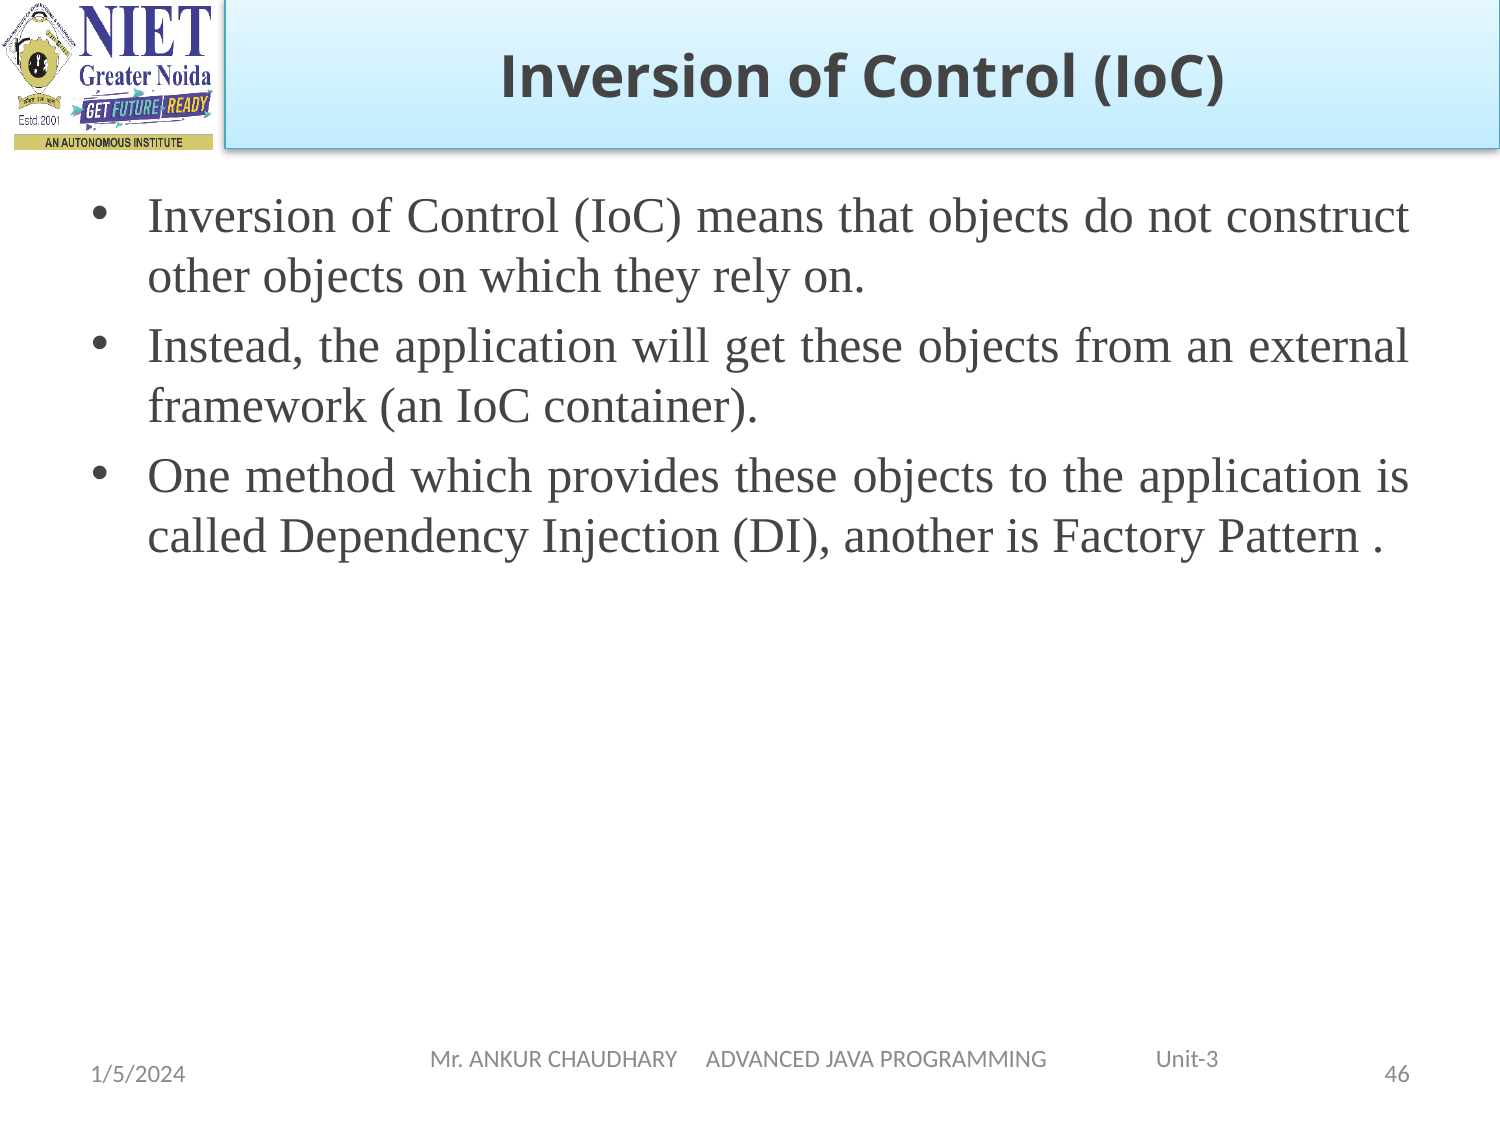

Inversion of Control (IoC)
Inversion of Control (IoC) means that objects do not construct other objects on which they rely on.
Instead, the application will get these objects from an external framework (an IoC container).
One method which provides these objects to the application is called Dependency Injection (DI), another is Factory Pattern .
1/5/2024
Mr. ANKUR CHAUDHARY     ADVANCED JAVA PROGRAMMING                   Unit-3
46